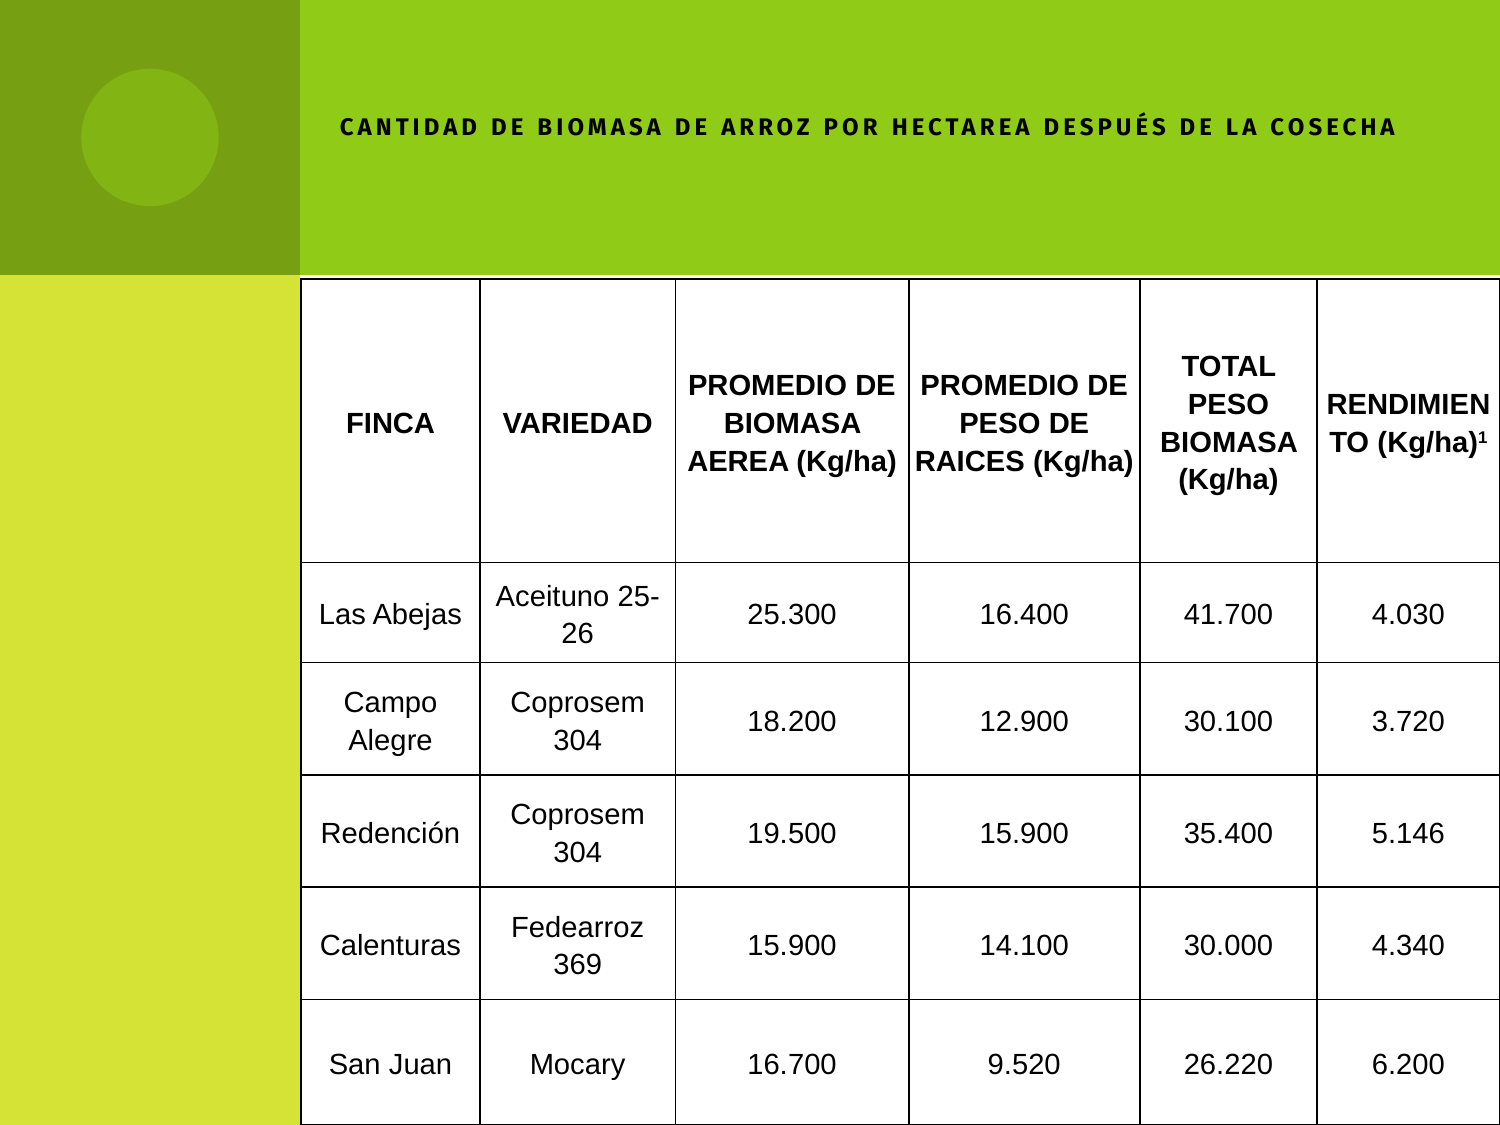

# CANTIDAD DE BIOMASA DE ARROZ POR HECTAREA DESPUÉS DE LA COSECHA
| FINCA | VARIEDAD | PROMEDIO DE BIOMASA AEREA (Kg/ha) | PROMEDIO DE PESO DE RAICES (Kg/ha) | TOTAL PESO BIOMASA (Kg/ha) | RENDIMIENTO (Kg/ha)1 |
| --- | --- | --- | --- | --- | --- |
| Las Abejas | Aceituno 25-26 | 25.300 | 16.400 | 41.700 | 4.030 |
| Campo Alegre | Coprosem 304 | 18.200 | 12.900 | 30.100 | 3.720 |
| Redención | Coprosem 304 | 19.500 | 15.900 | 35.400 | 5.146 |
| Calenturas | Fedearroz 369 | 15.900 | 14.100 | 30.000 | 4.340 |
| San Juan | Mocary | 16.700 | 9.520 | 26.220 | 6.200 |